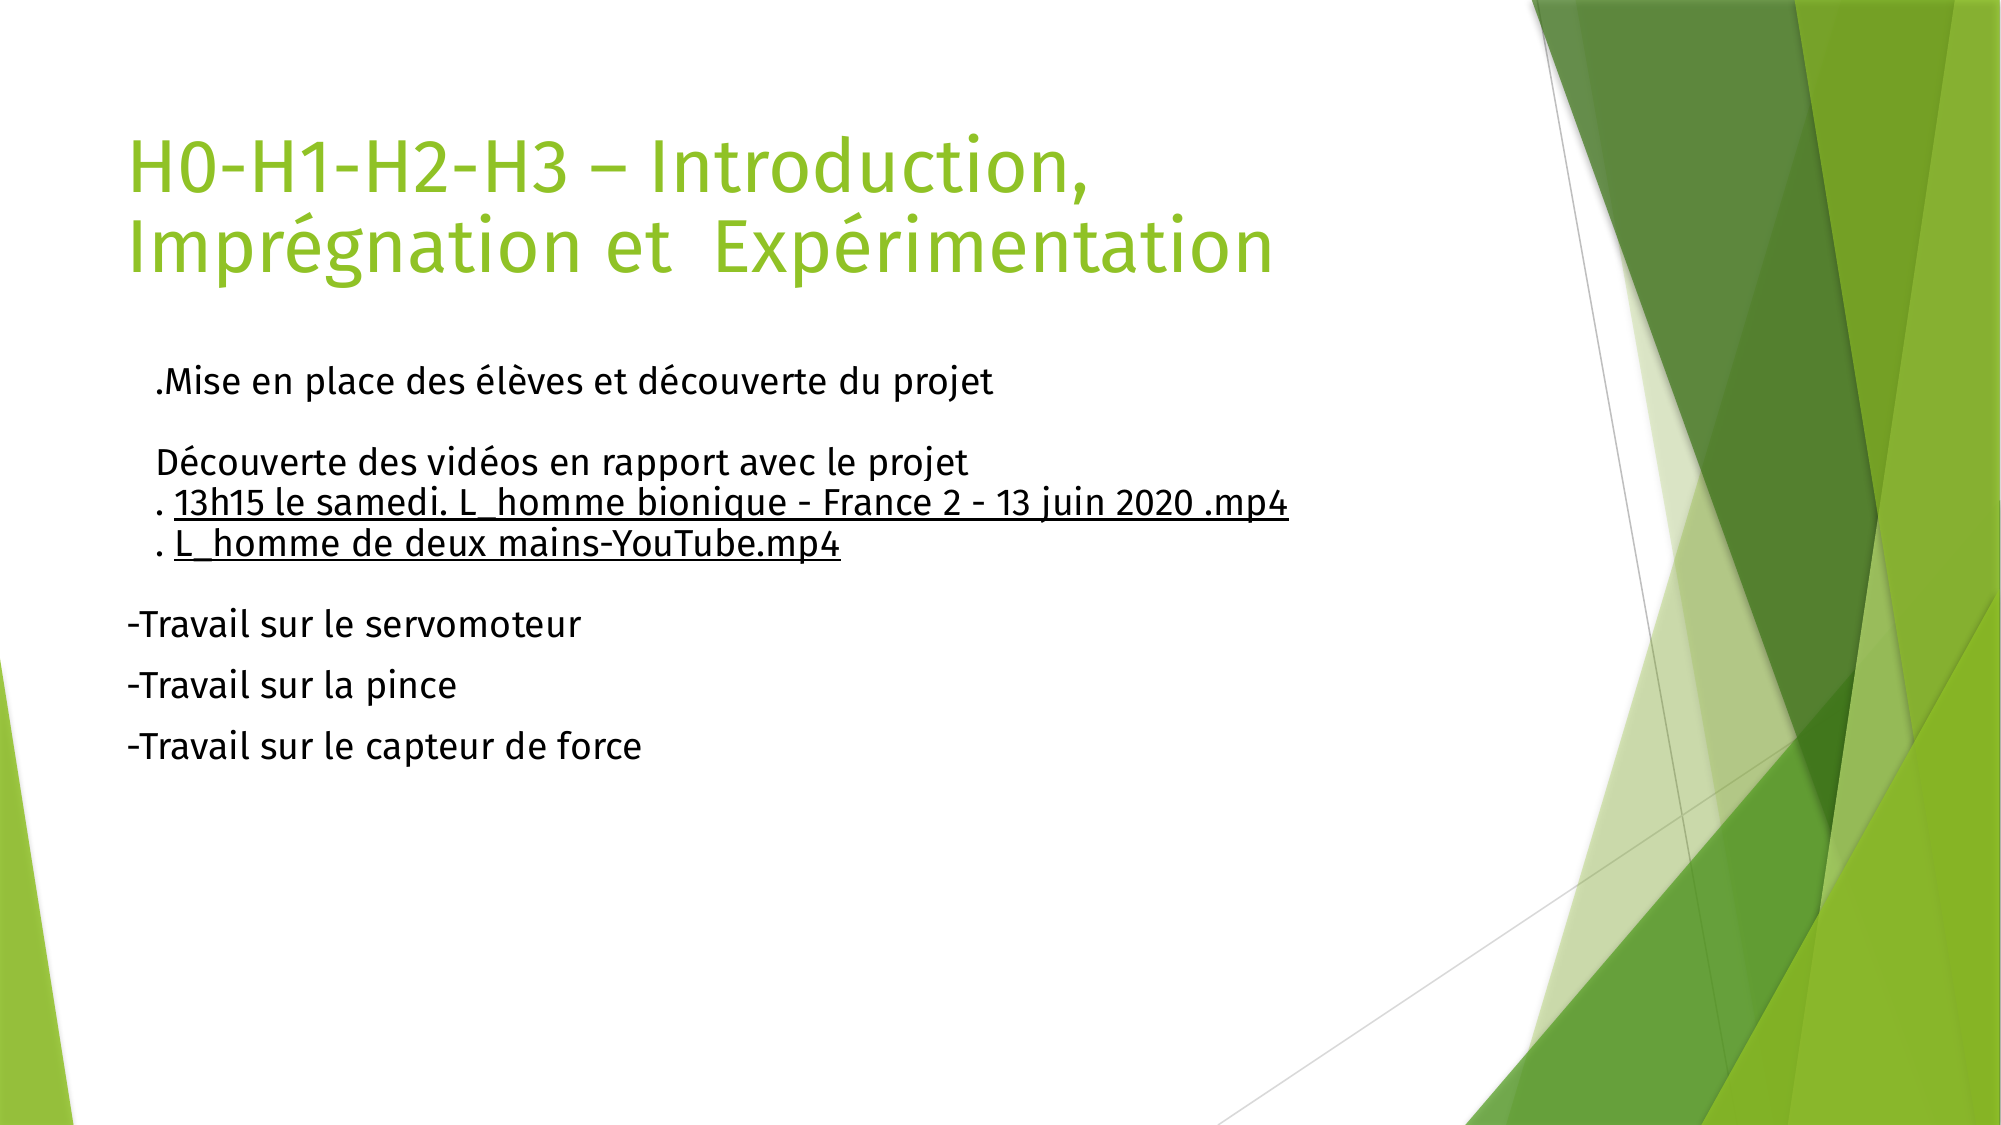

# H0-H1-H2-H3 – Introduction, Imprégnation et  Expérimentation
.Mise en place des élèves et découverte du projet

Découverte des vidéos en rapport avec le projet
. 13h15 le samedi. L_homme bionique - France 2 - 13 juin 2020 .mp4
. L_homme de deux mains-YouTube.mp4

-Travail sur le servomoteur
-Travail sur la pince
-Travail sur le capteur de force